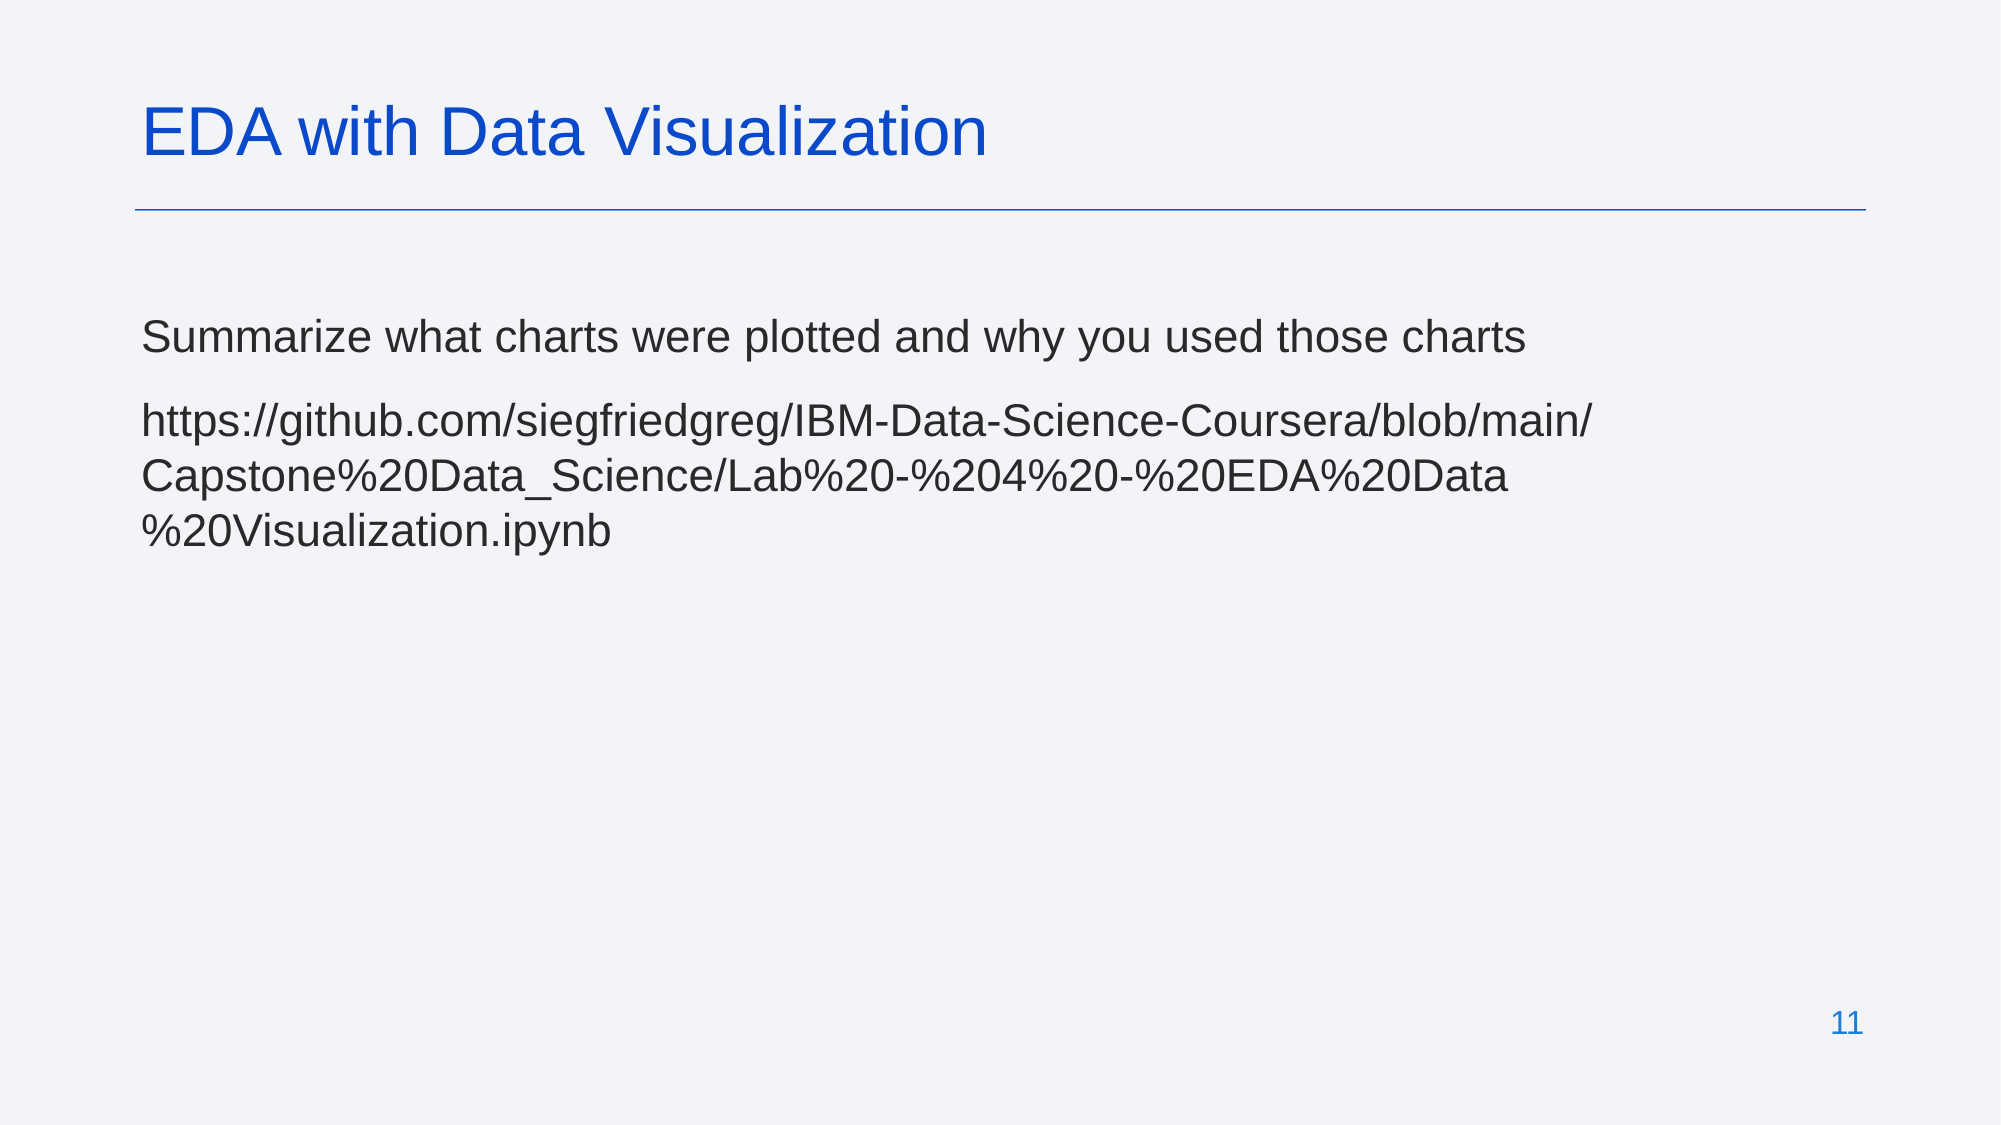

EDA with Data Visualization
Summarize what charts were plotted and why you used those charts
https://github.com/siegfriedgreg/IBM-Data-Science-Coursera/blob/main/Capstone%20Data_Science/Lab%20-%204%20-%20EDA%20Data%20Visualization.ipynb

11